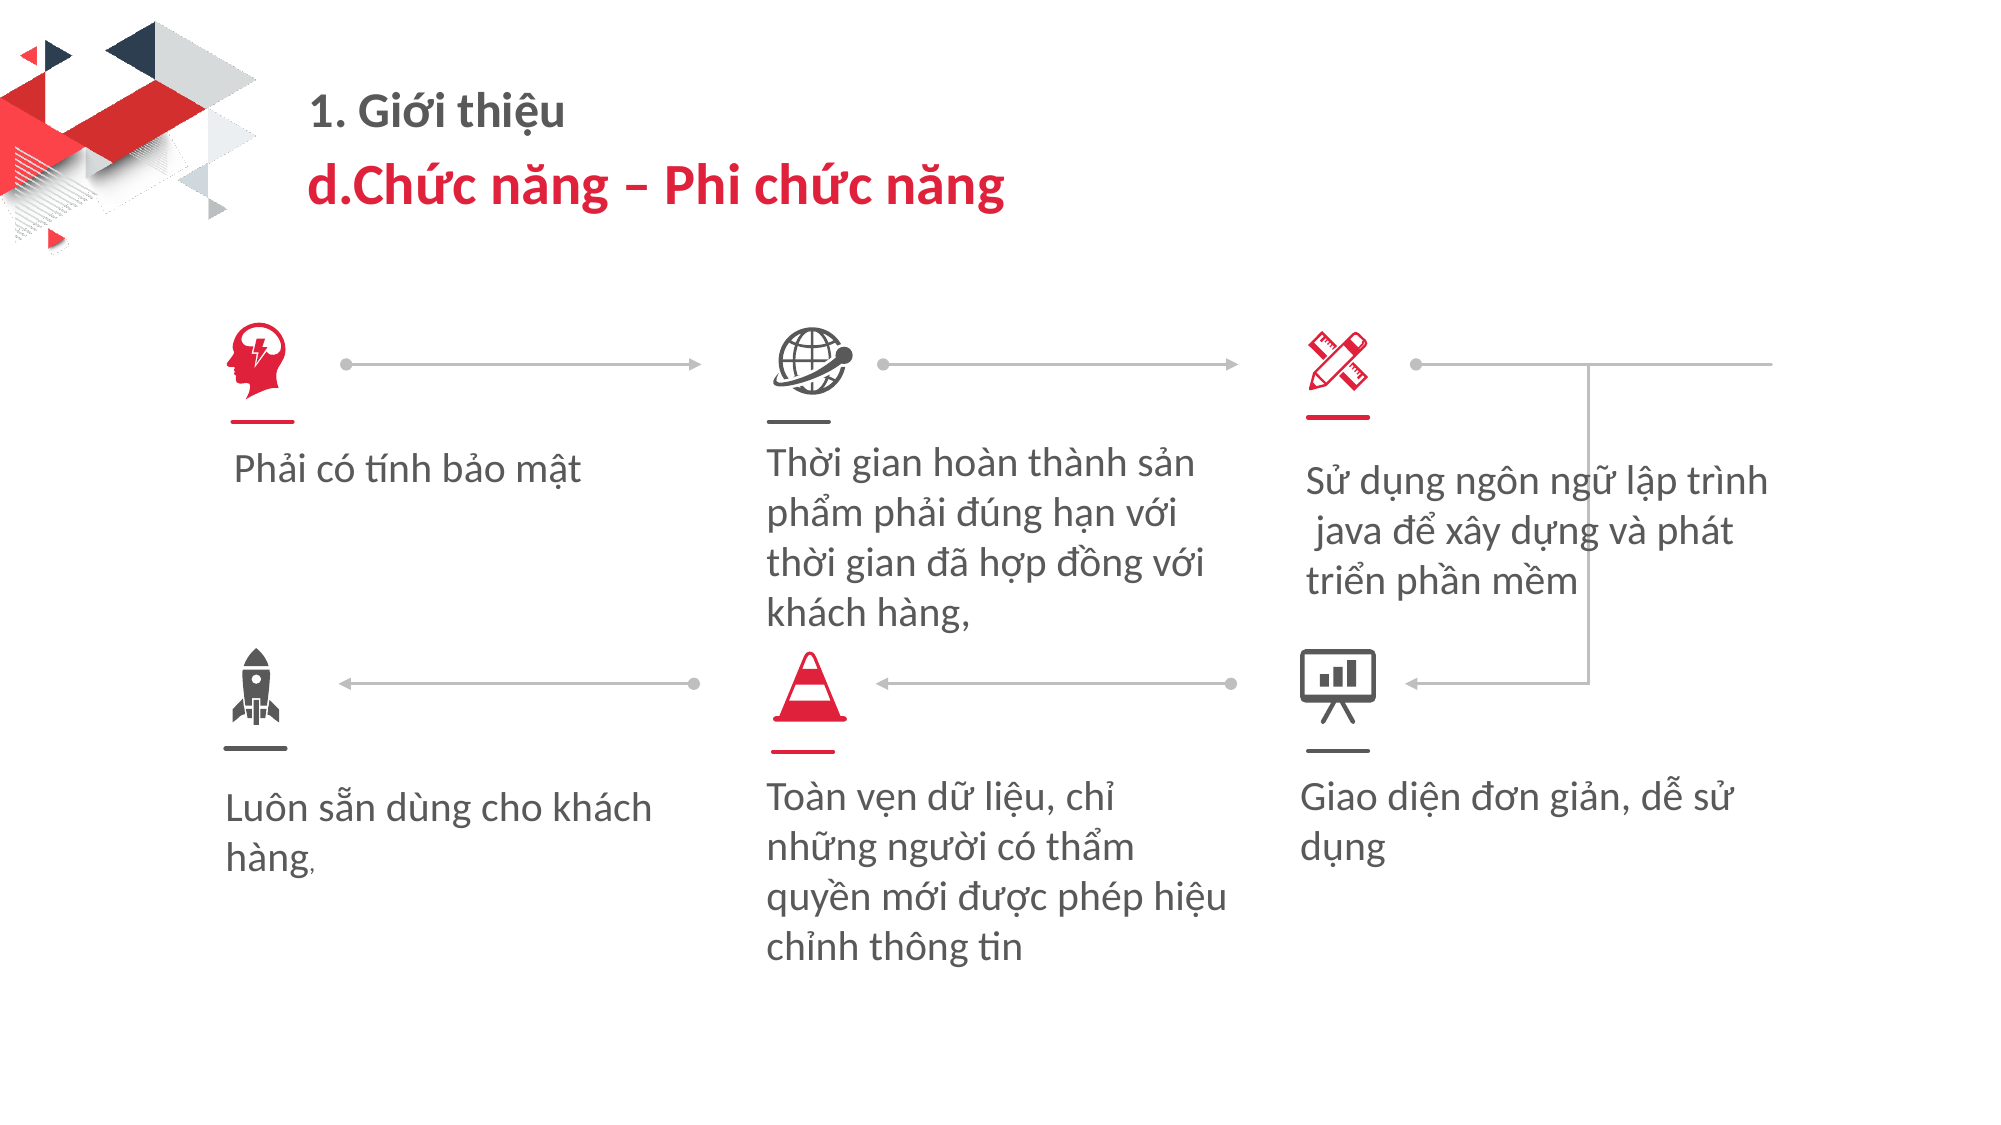

1. Giới thiệu
d.Chức năng – Phi chức năng

Thời gian hoàn thành sản phẩm phải đúng hạn với thời gian đã hợp đồng với khách hàng,
Sử dụng ngôn ngữ lập trình  java để xây dựng và phát triển phần mềm
Phải có tính bảo mật
Toàn vẹn dữ liệu, chỉ những người có thẩm quyền mới được phép hiệu chỉnh thông tin
Giao diện đơn giản, dễ sử dụng
Luôn sẵn dùng cho khách hàng,